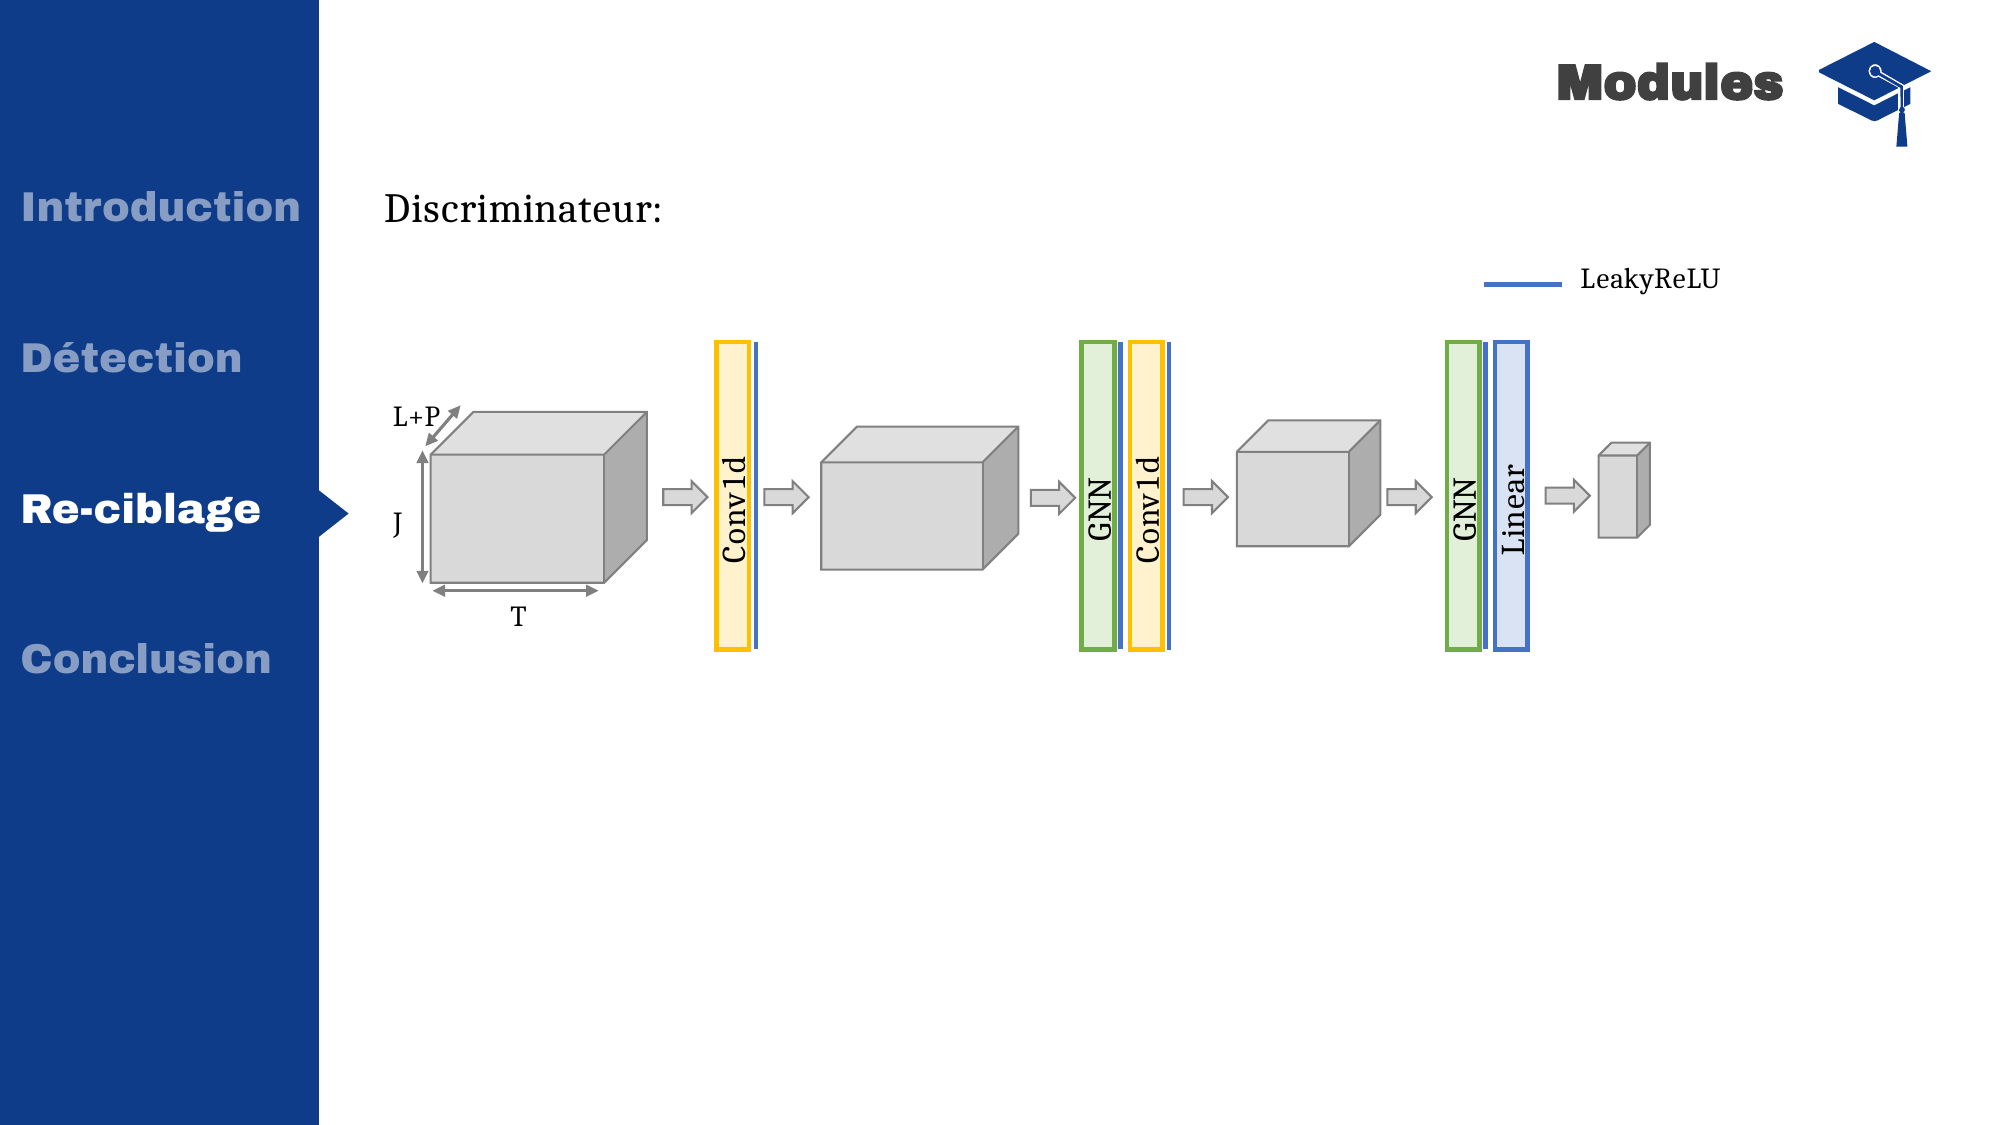

Modules

Introduction
Discriminateur:
LeakyReLU

Conv1d

GNN

Conv1d

GNN

Linear
L+P

J
T

Détection
Re-ciblage
Conclusion